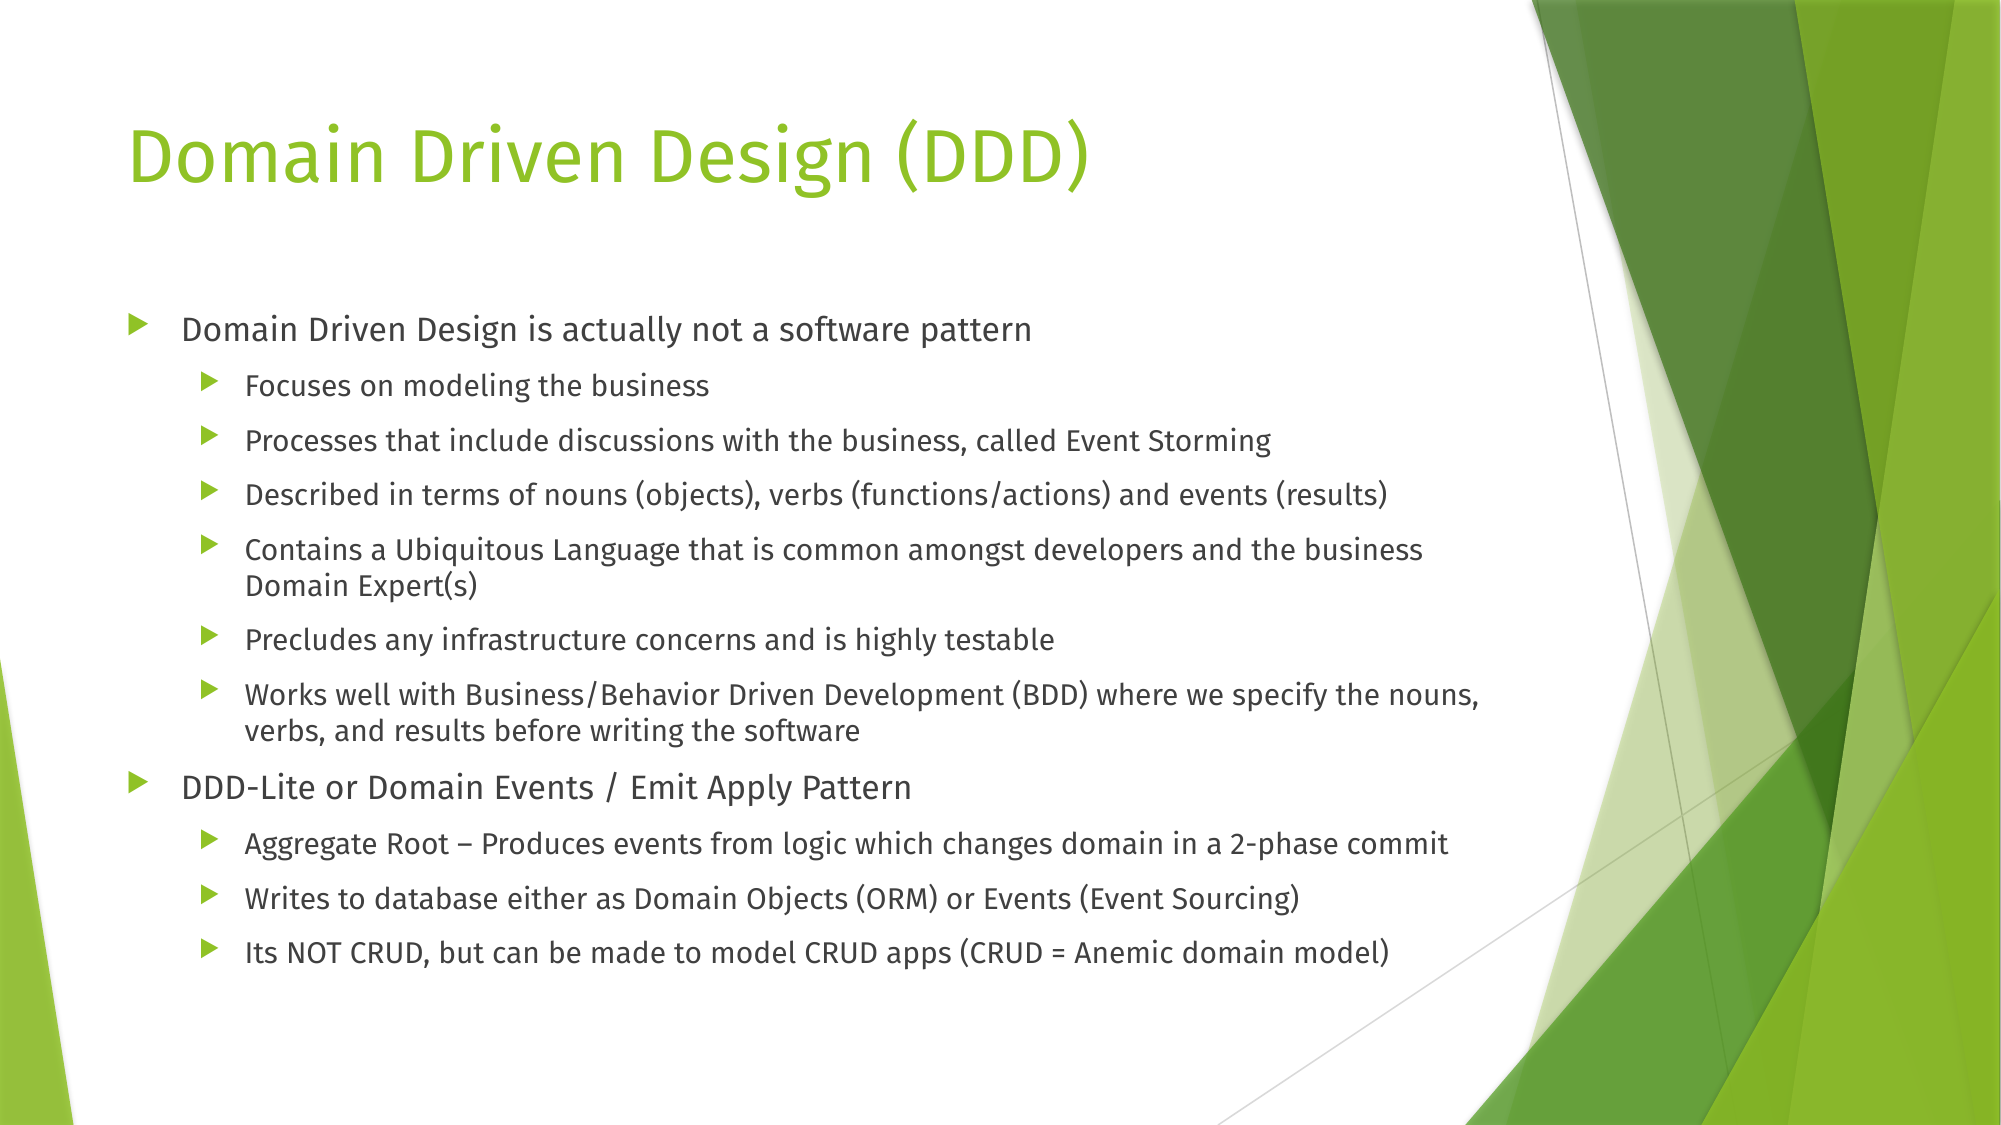

# Domain Driven Design (DDD)
Domain Driven Design is actually not a software pattern
Focuses on modeling the business
Processes that include discussions with the business, called Event Storming
Described in terms of nouns (objects), verbs (functions/actions) and events (results)
Contains a Ubiquitous Language that is common amongst developers and the business Domain Expert(s)
Precludes any infrastructure concerns and is highly testable
Works well with Business/Behavior Driven Development (BDD) where we specify the nouns, verbs, and results before writing the software
DDD-Lite or Domain Events / Emit Apply Pattern
Aggregate Root – Produces events from logic which changes domain in a 2-phase commit
Writes to database either as Domain Objects (ORM) or Events (Event Sourcing)
Its NOT CRUD, but can be made to model CRUD apps (CRUD = Anemic domain model)